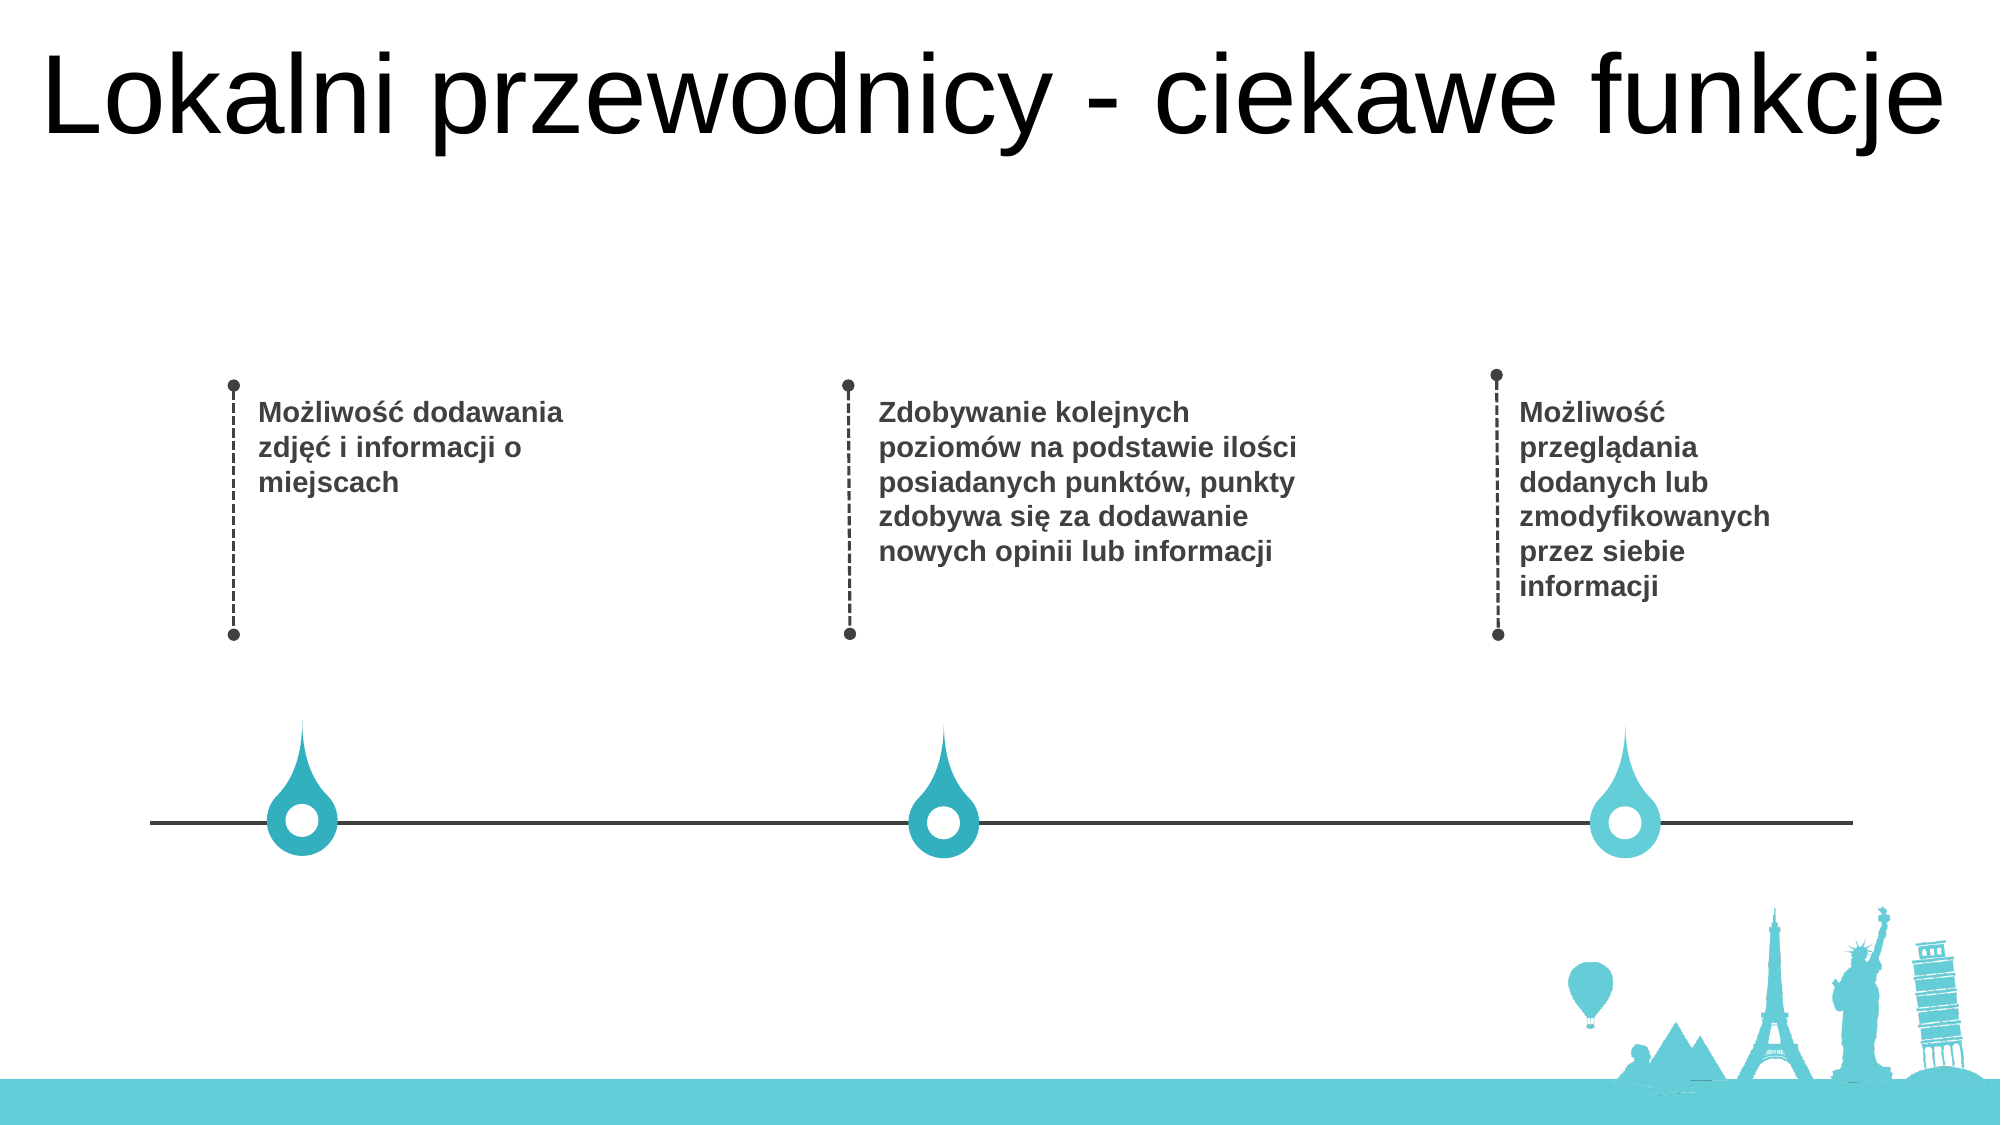

Lokalni przewodnicy - ciekawe funkcje
Możliwość dodawania zdjęć i informacji o miejscach
Zdobywanie kolejnych poziomów na podstawie ilości posiadanych punktów, punkty zdobywa się za dodawanie nowych opinii lub informacji
Możliwość przeglądania dodanych lub zmodyfikowanych przez siebie informacji